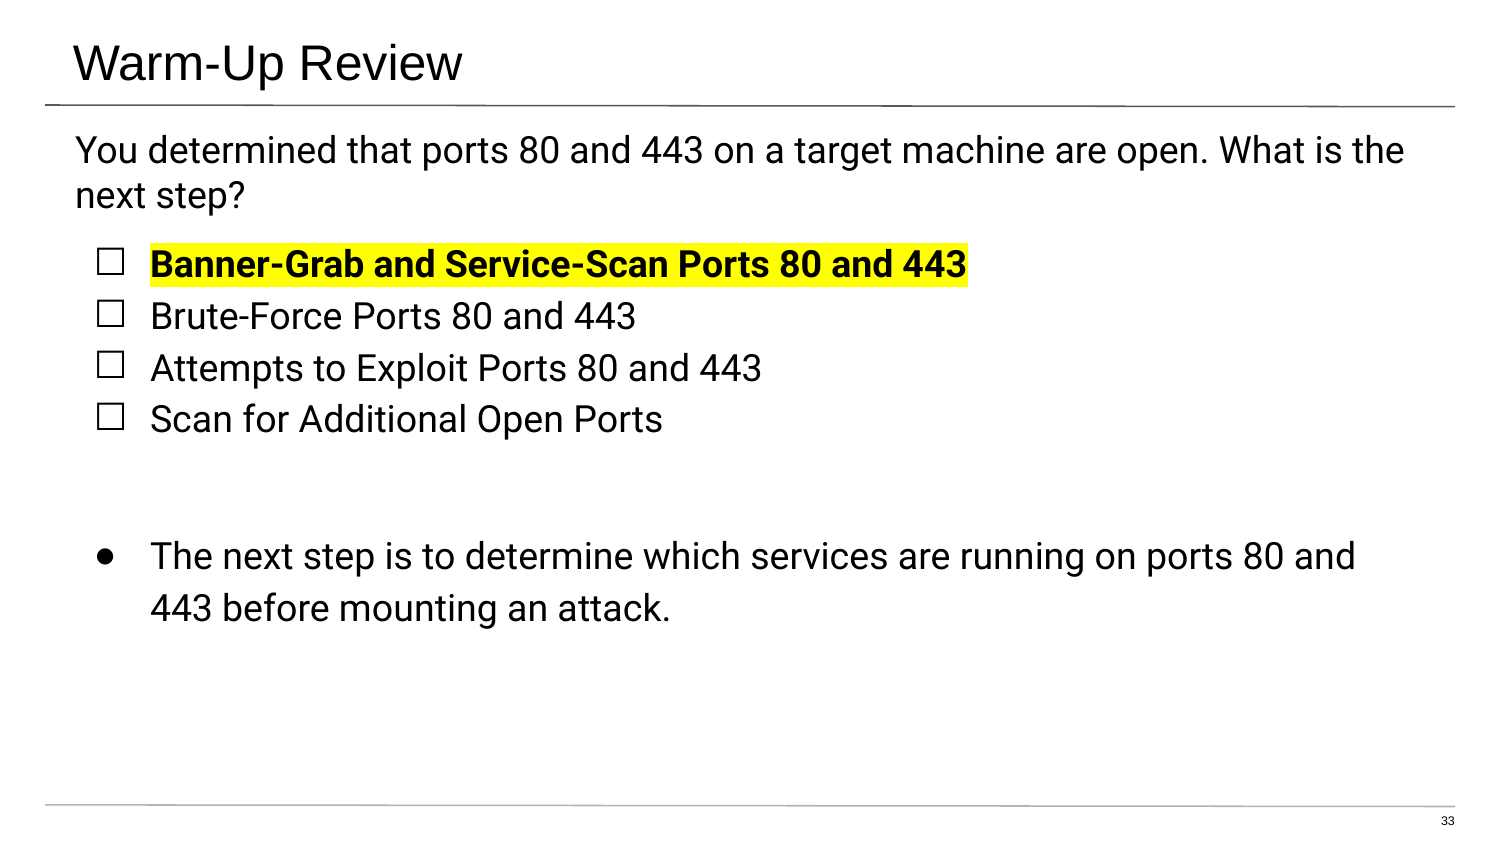

# Warm-Up Review
You determined that ports 80 and 443 on a target machine are open. What is the next step?
Banner-Grab and Service-Scan Ports 80 and 443
Brute-Force Ports 80 and 443
Attempts to Exploit Ports 80 and 443
Scan for Additional Open Ports

The next step is to determine which services are running on ports 80 and 443 before mounting an attack.

33